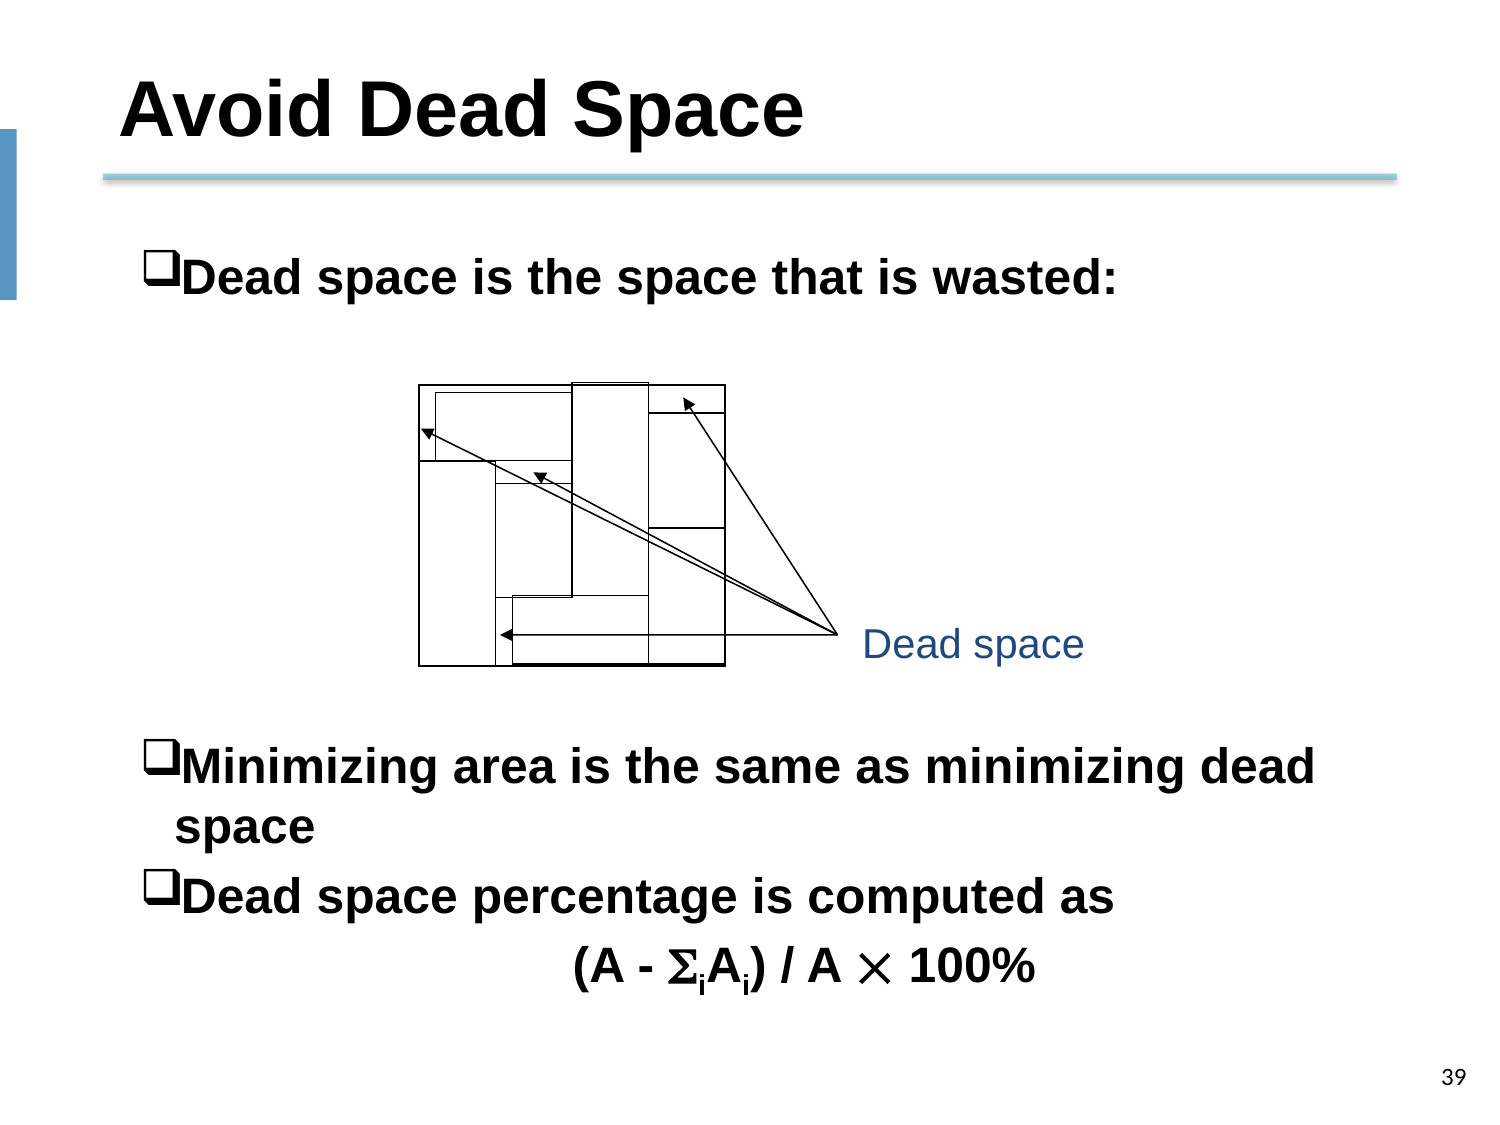

# Avoid Dead Space
Dead space is the space that is wasted:

Minimizing area is the same as minimizing dead space
Dead space percentage is computed as
(A - ΣiAi) / A × 100%

Dead space

39